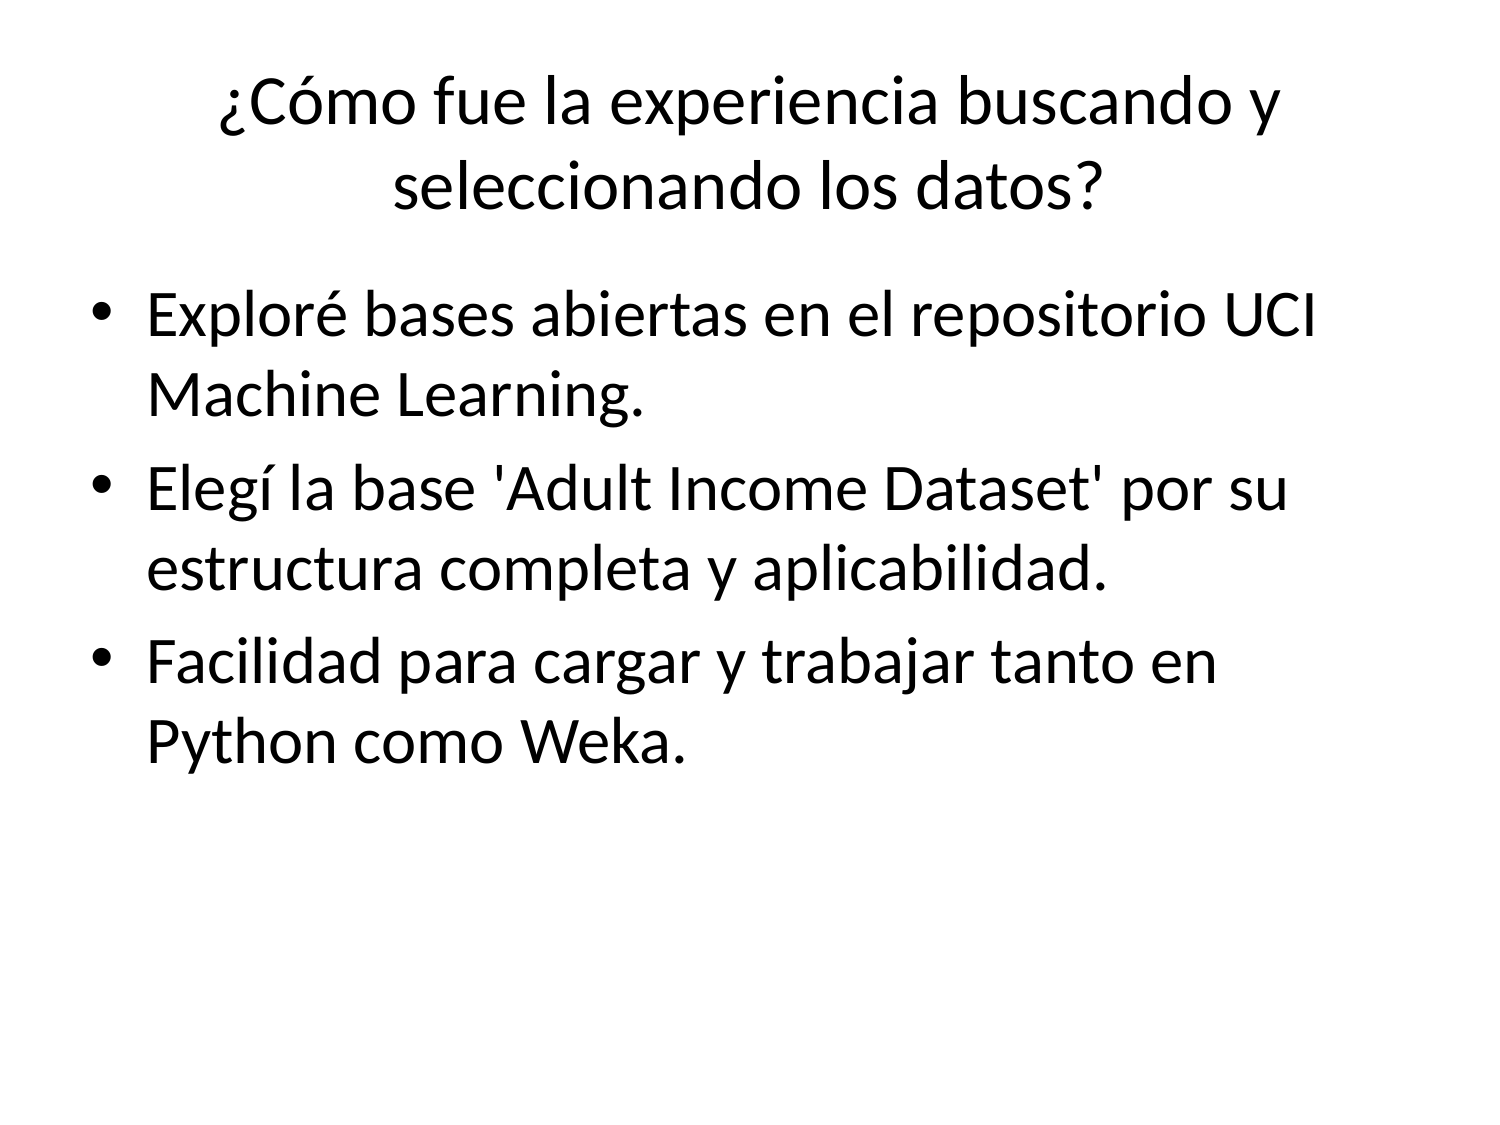

# ¿Cómo fue la experiencia buscando y seleccionando los datos?
Exploré bases abiertas en el repositorio UCI Machine Learning.
Elegí la base 'Adult Income Dataset' por su estructura completa y aplicabilidad.
Facilidad para cargar y trabajar tanto en Python como Weka.